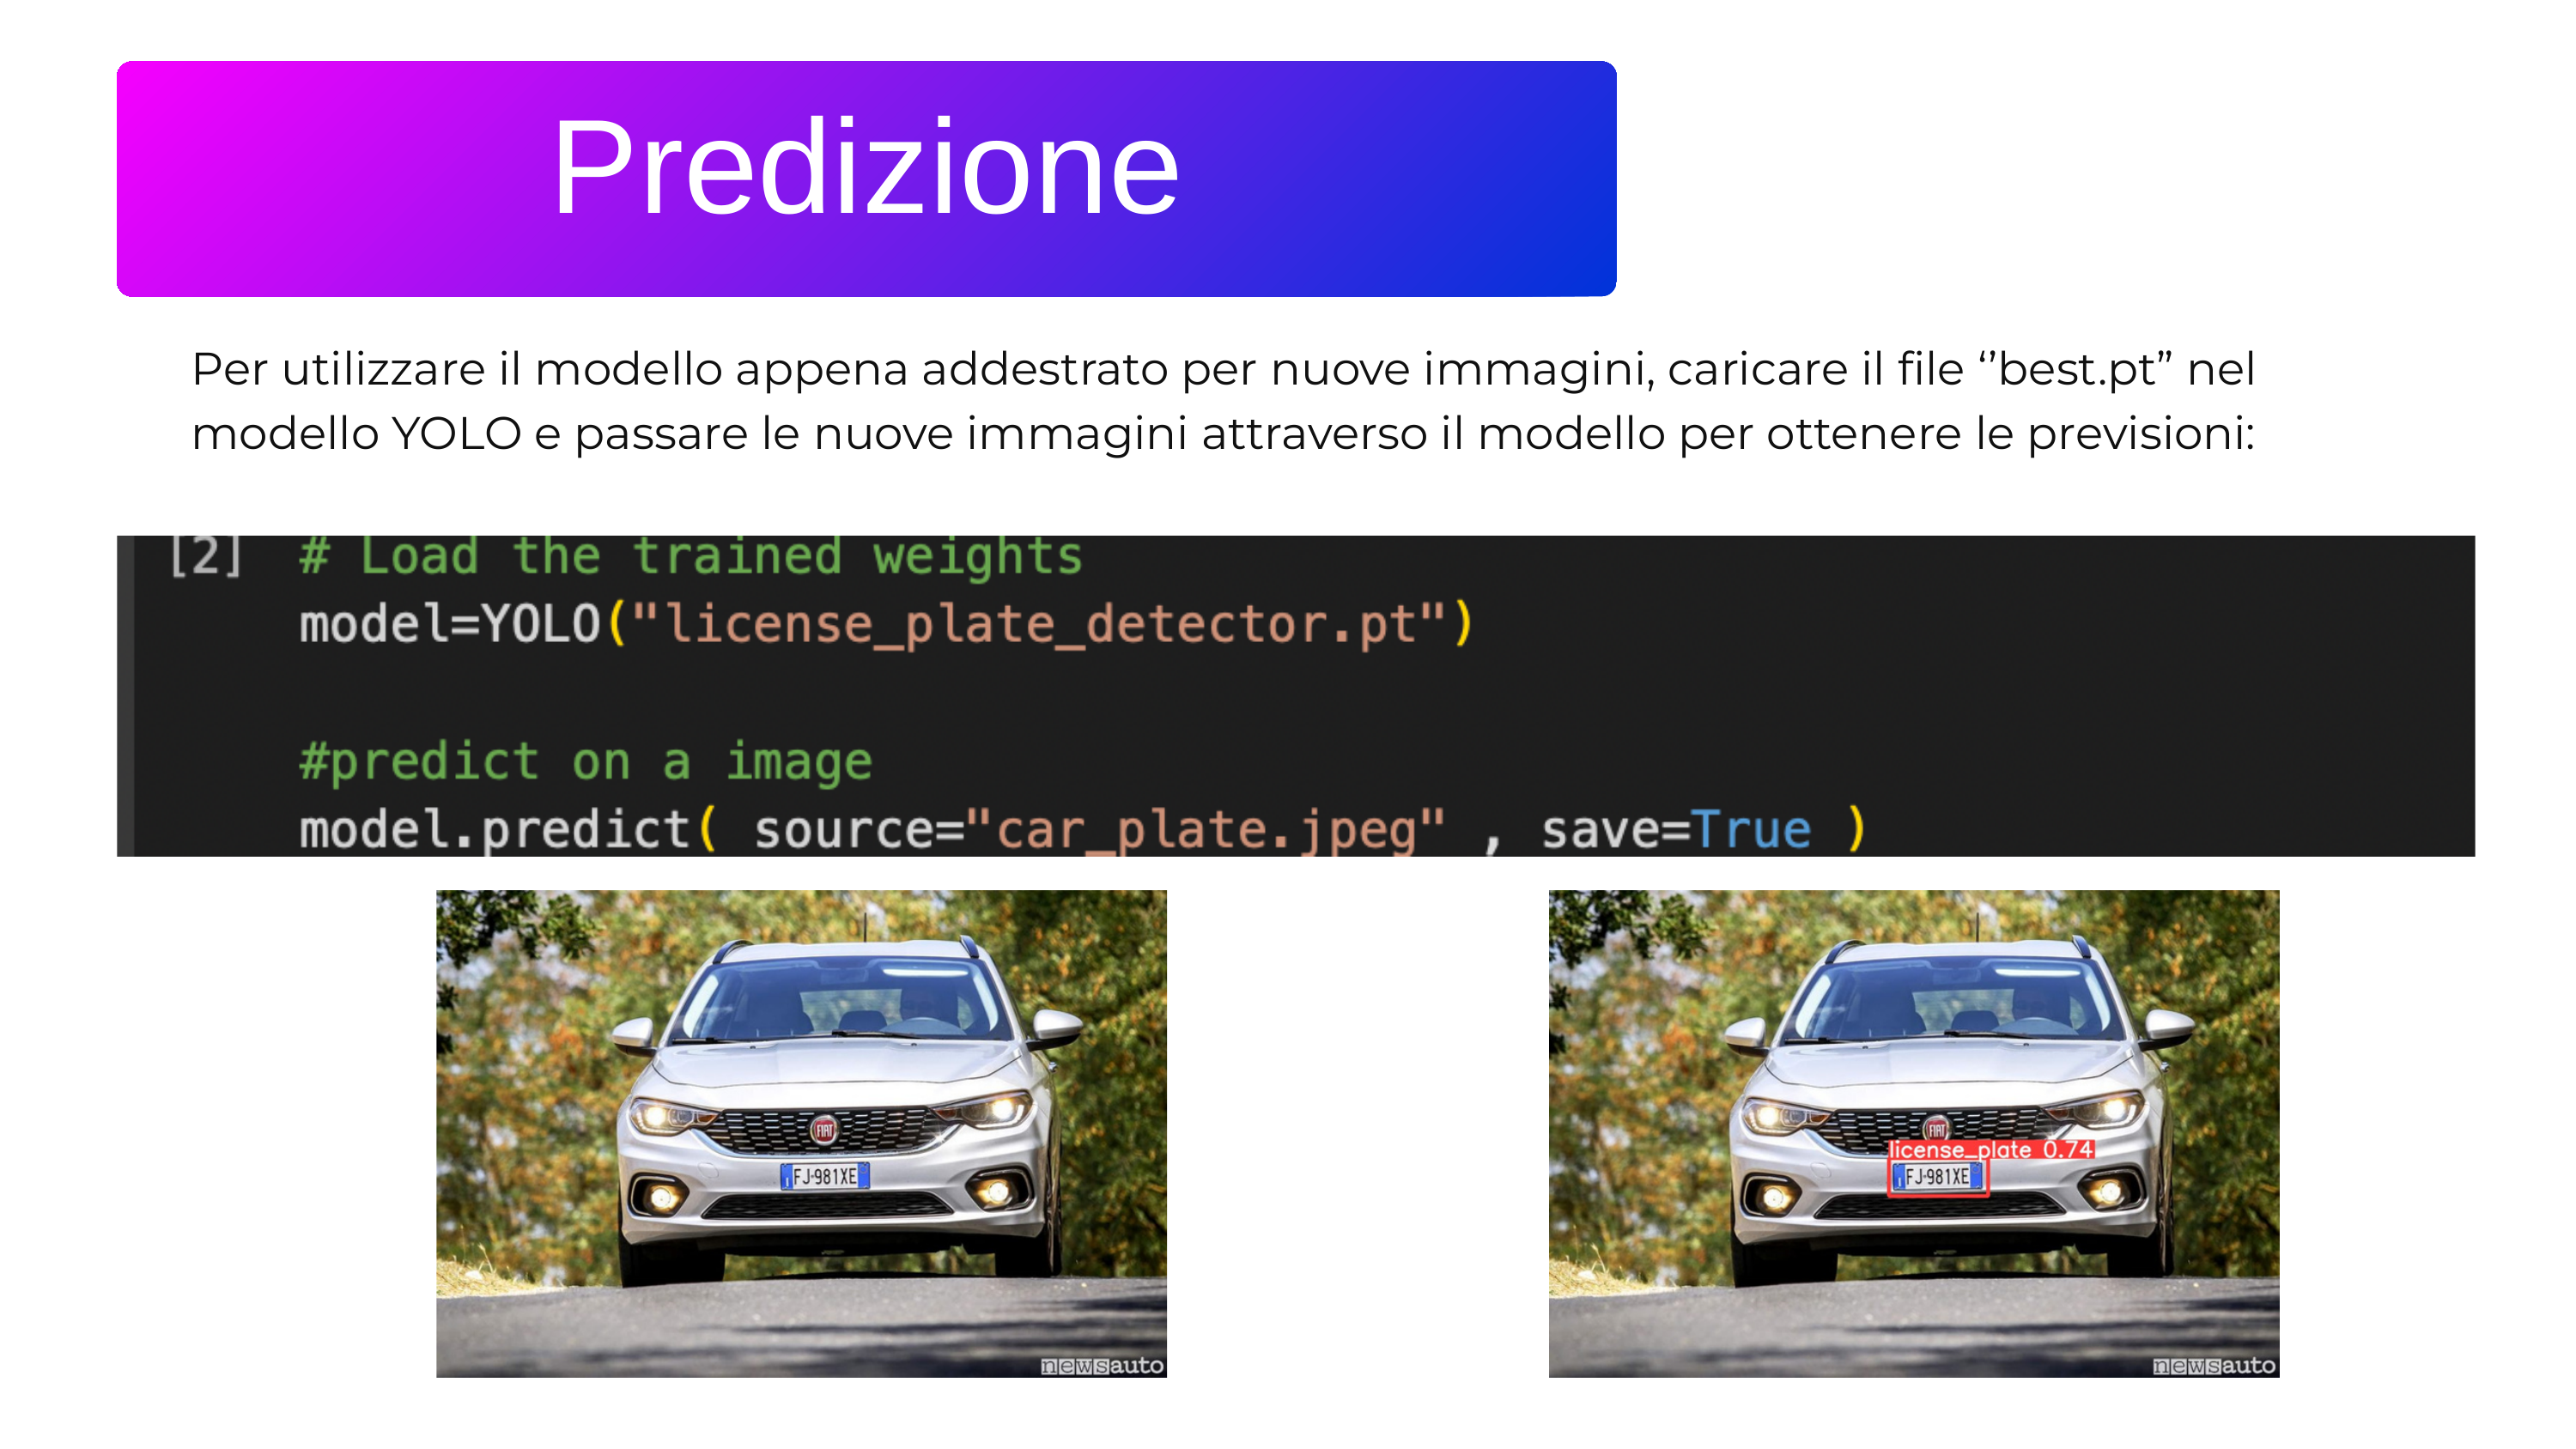

Predizione
Per utilizzare il modello appena addestrato per nuove immagini, caricare il file ‘’best.pt” nel modello YOLO e passare le nuove immagini attraverso il modello per ottenere le previsioni: